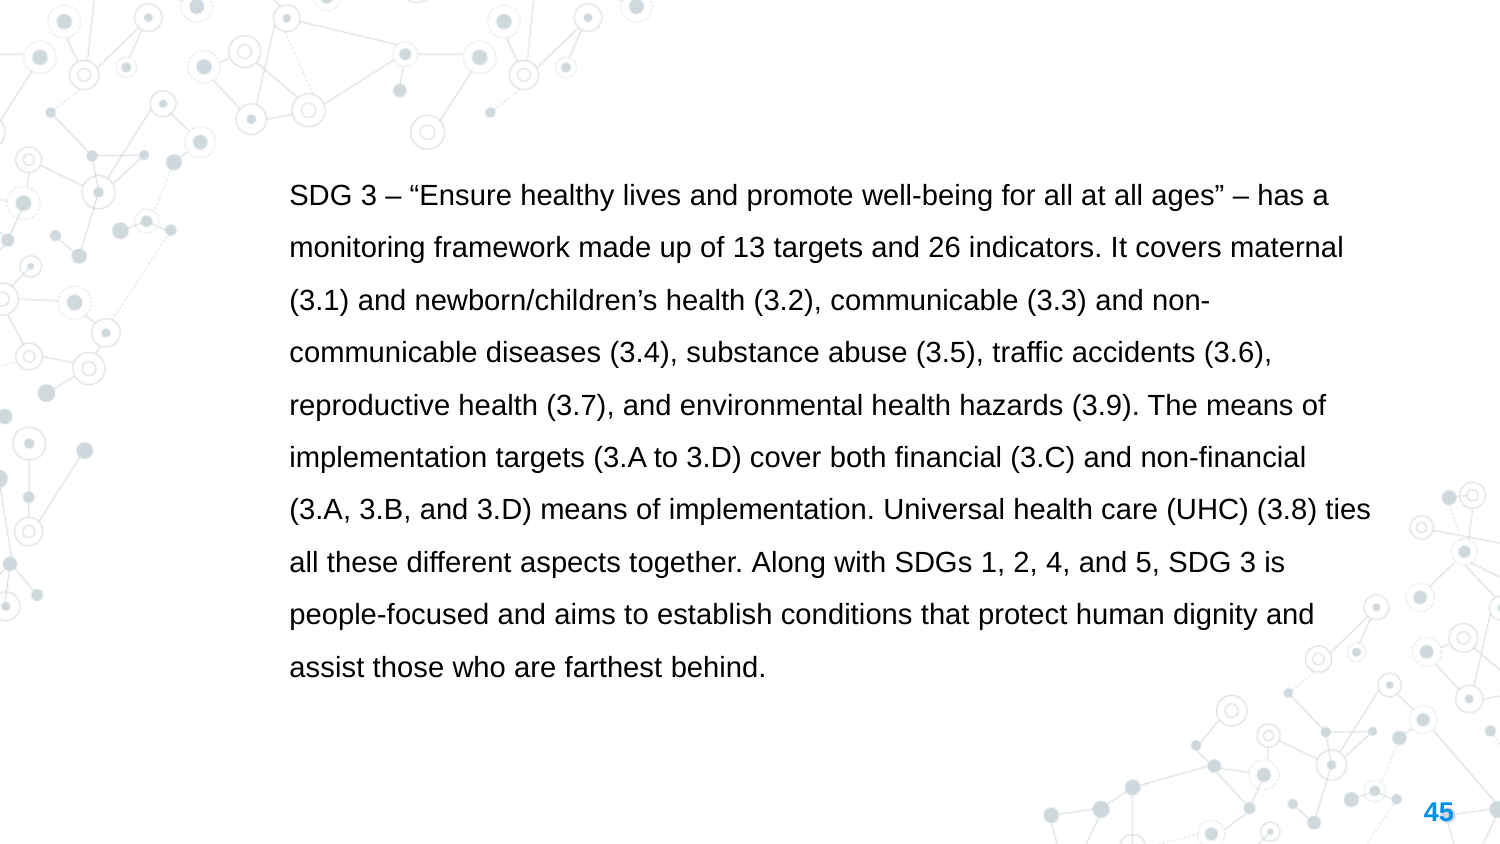

SDG 3 – “Ensure healthy lives and promote well-being for all at all ages” – has a monitoring framework made up of 13 targets and 26 indicators. It covers maternal (3.1) and newborn/children’s health (3.2), communicable (3.3) and non-communicable diseases (3.4), substance abuse (3.5), traffic accidents (3.6), reproductive health (3.7), and environmental health hazards (3.9). The means of implementation targets (3.A to 3.D) cover both financial (3.C) and non-financial (3.A, 3.B, and 3.D) means of implementation. Universal health care (UHC) (3.8) ties all these different aspects together. Along with SDGs 1, 2, 4, and 5, SDG 3 is people-focused and aims to establish conditions that protect human dignity and assist those who are farthest behind.
45